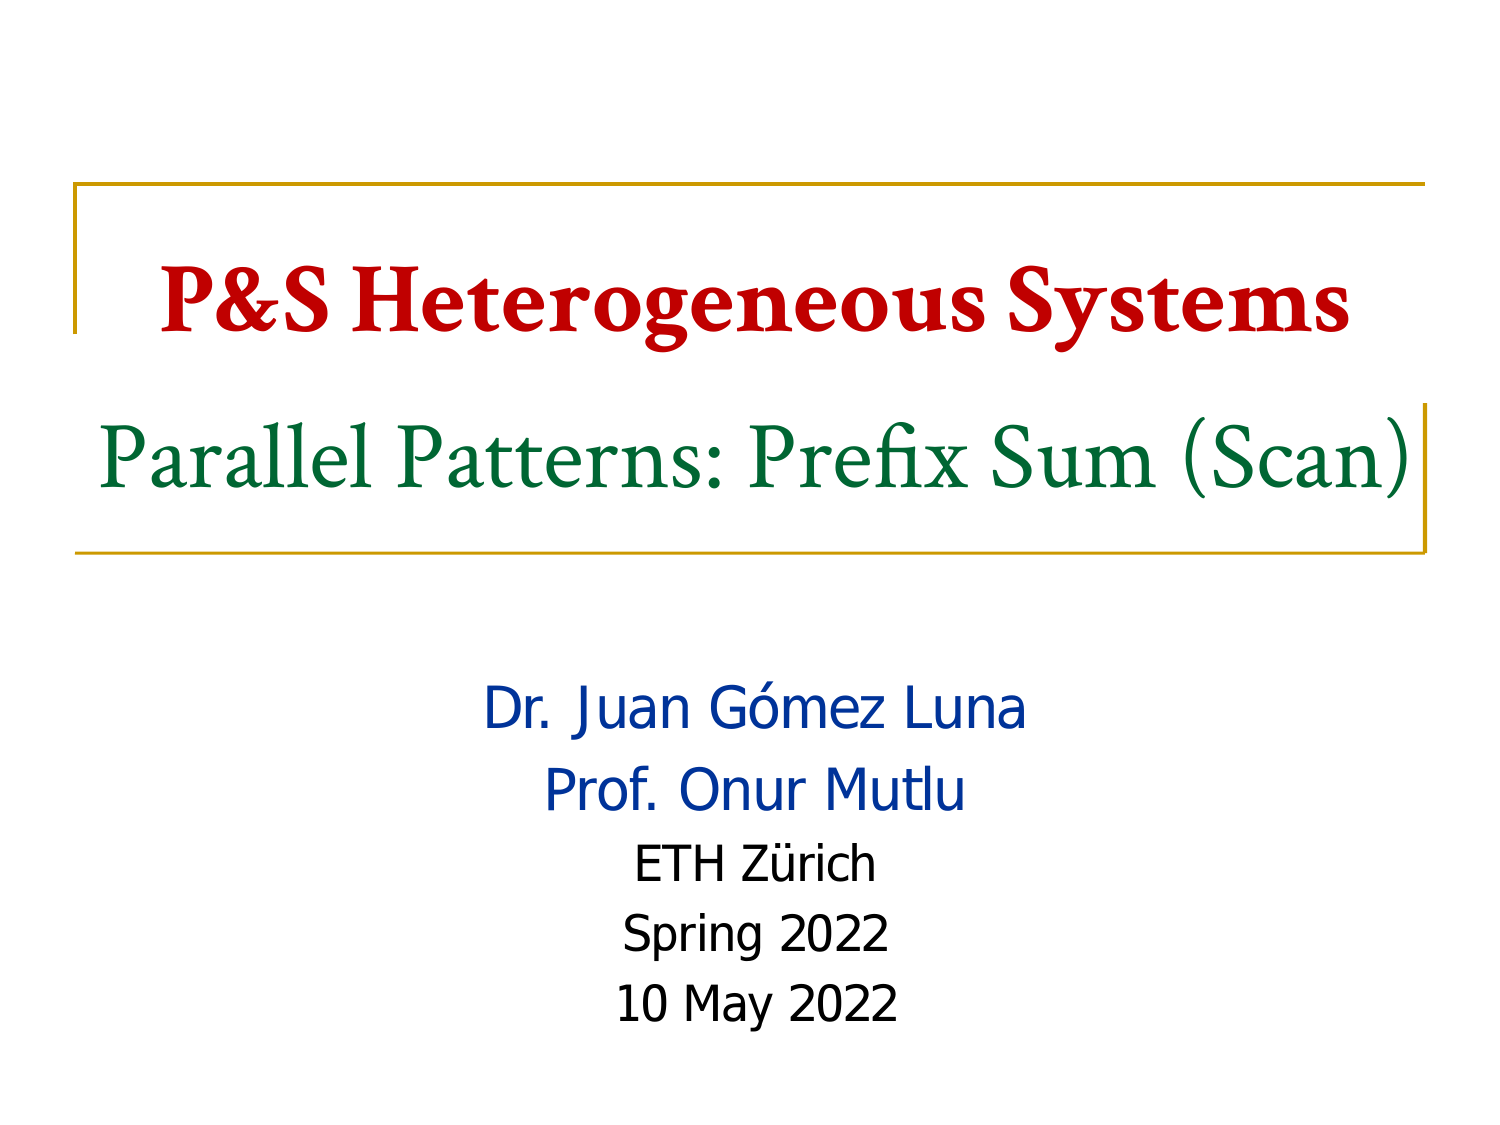

# P&S Heterogeneous Systems Parallel Patterns: Prefix Sum (Scan)
Dr. Juan Gómez Luna
Prof. Onur Mutlu
ETH Zürich
Spring 2022
10 May 2022